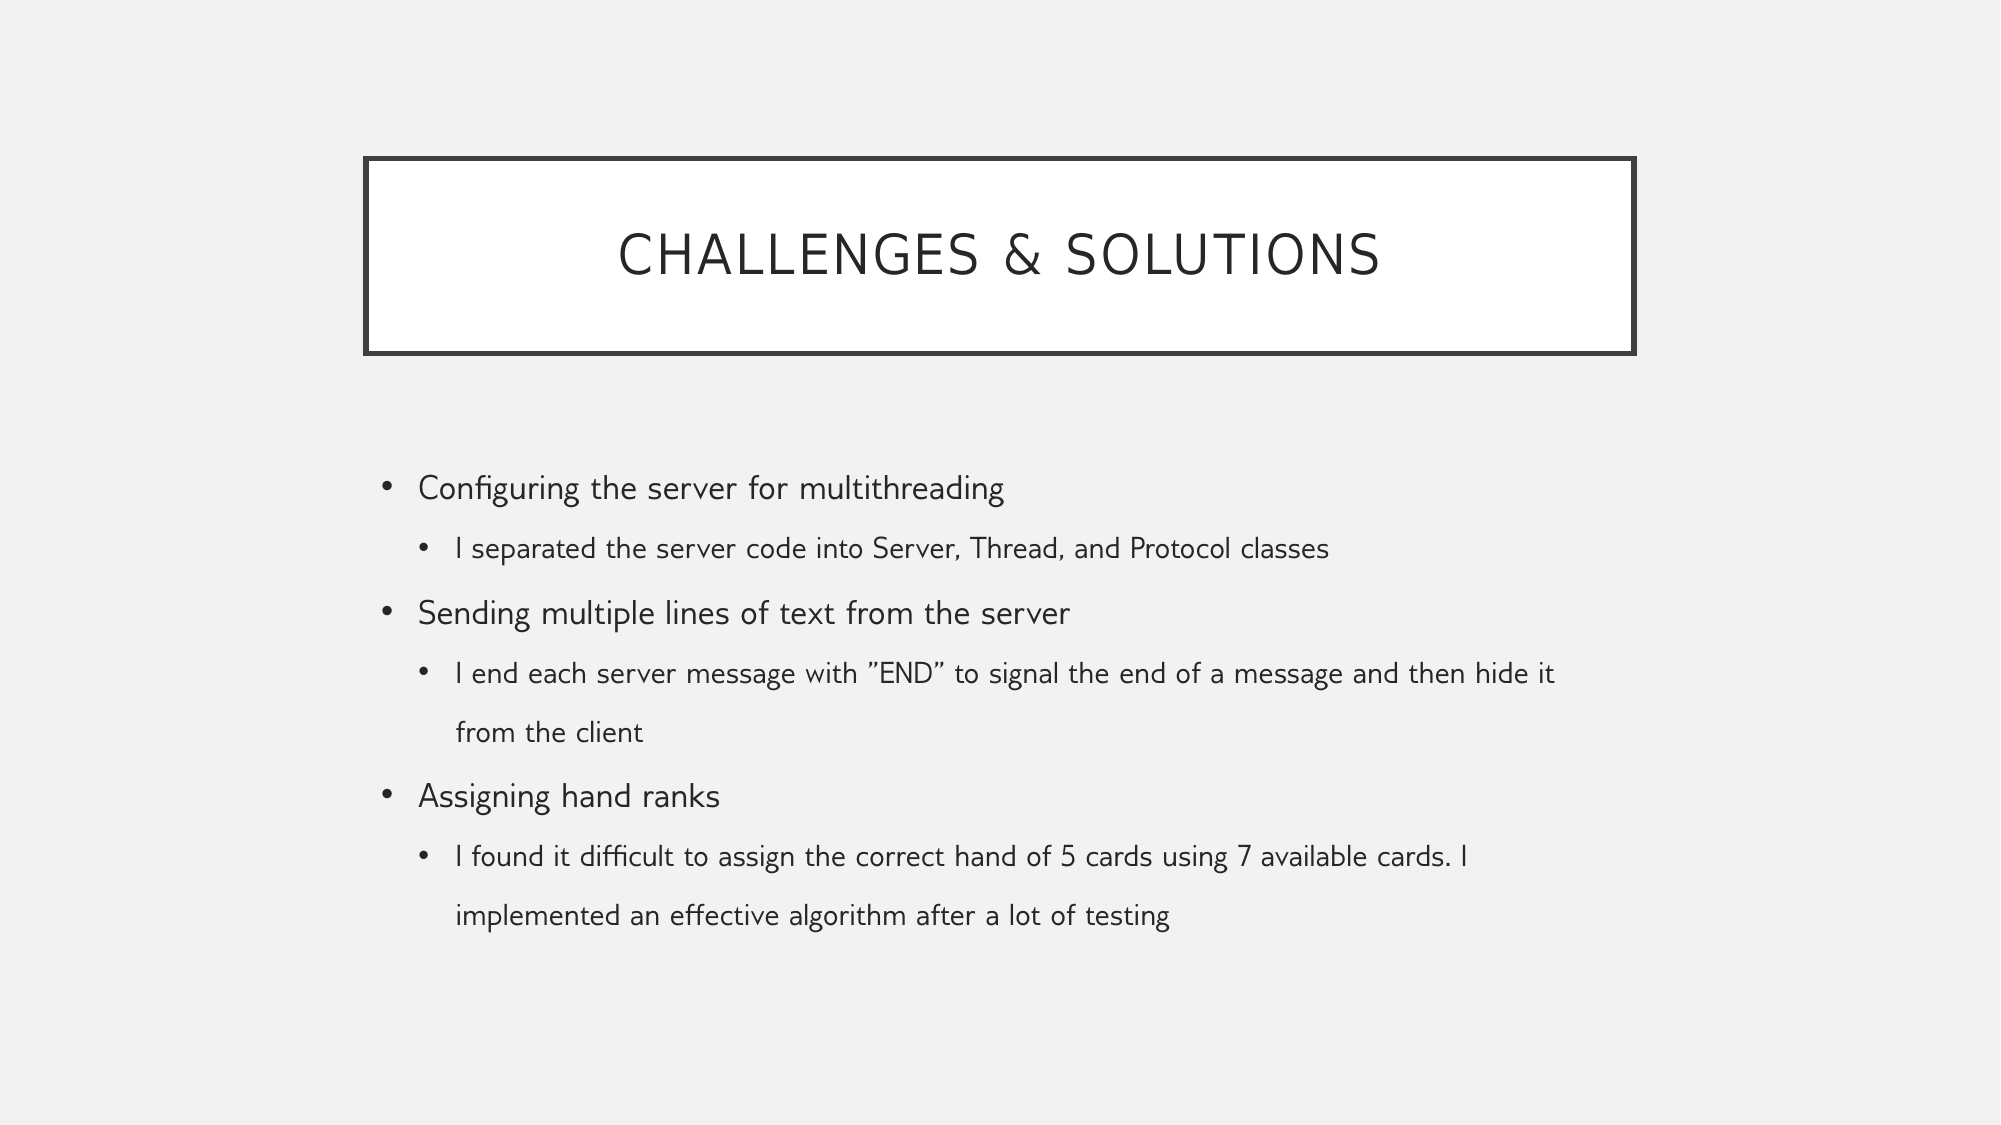

# Challenges & solutions
Configuring the server for multithreading
I separated the server code into Server, Thread, and Protocol classes
Sending multiple lines of text from the server
I end each server message with ”END” to signal the end of a message and then hide it from the client
Assigning hand ranks
I found it difficult to assign the correct hand of 5 cards using 7 available cards. I implemented an effective algorithm after a lot of testing